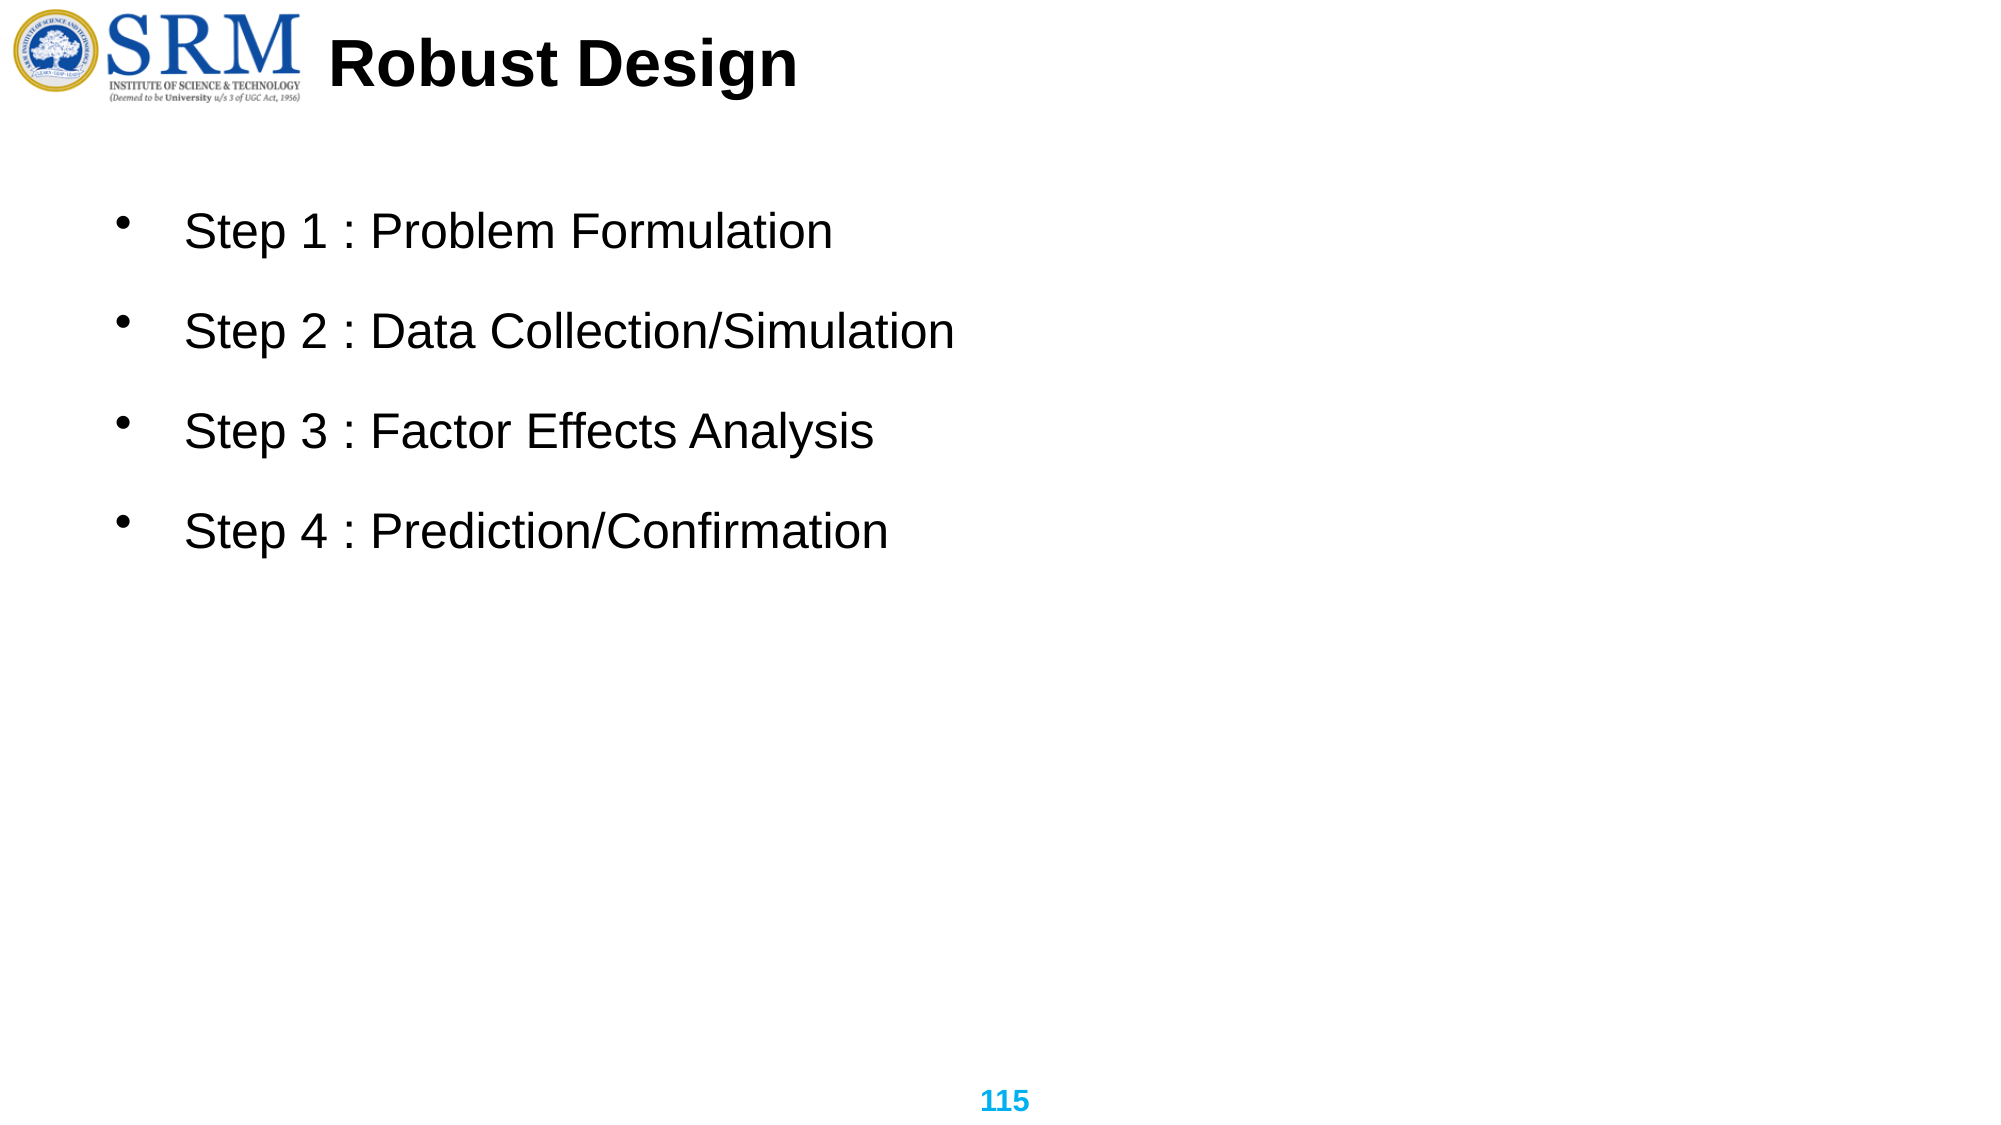

# Robust Design
Step 1 : Problem Formulation
Step 2 : Data Collection/Simulation
Step 3 : Factor Effects Analysis
Step 4 : Prediction/Confirmation

115